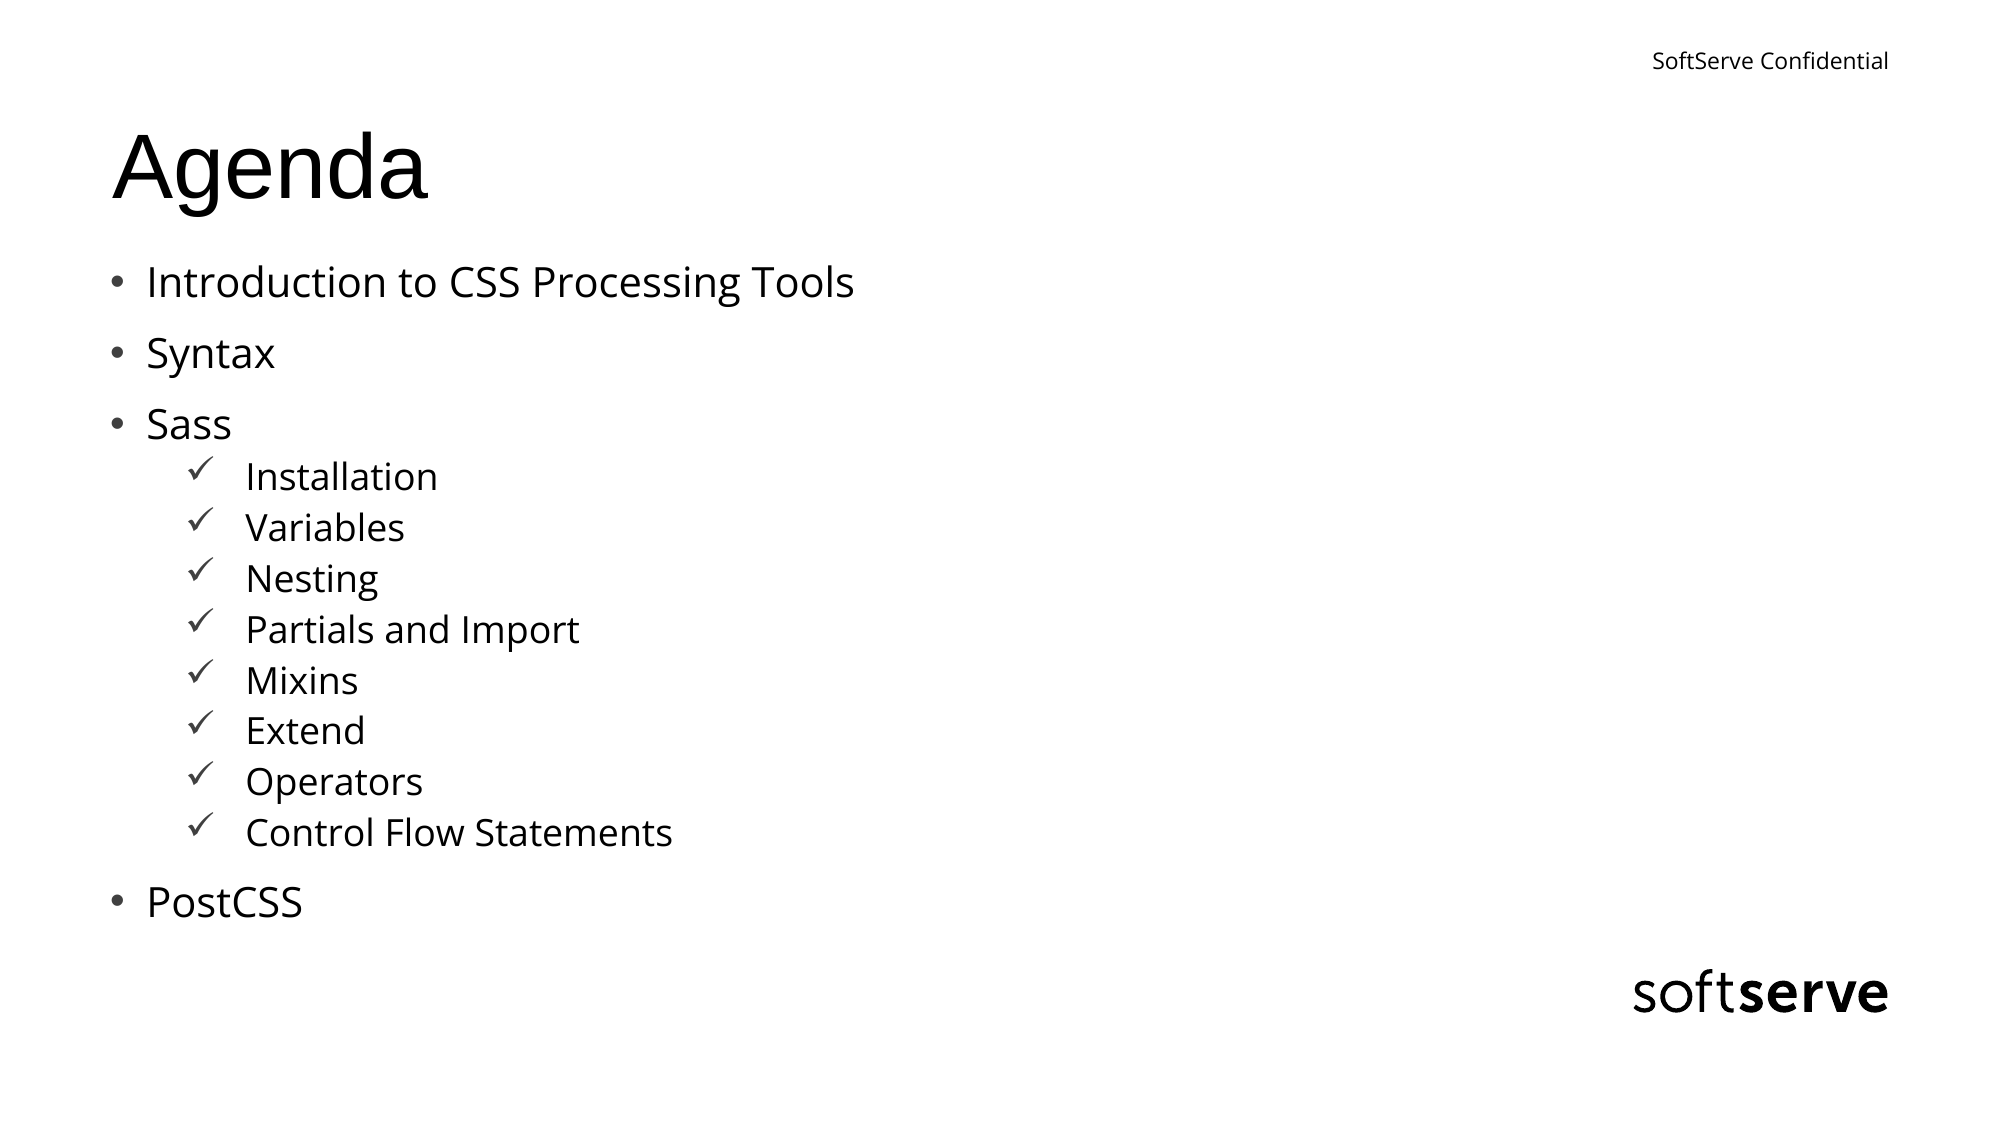

# Agenda
  Introduction to CSS Processing Tools
  Syntax
  Sass
   Installation
   Variables
   Nesting
   Partials and Import
   Mixins
   Extend
   Operators
   Control Flow Statements
  PostCSS